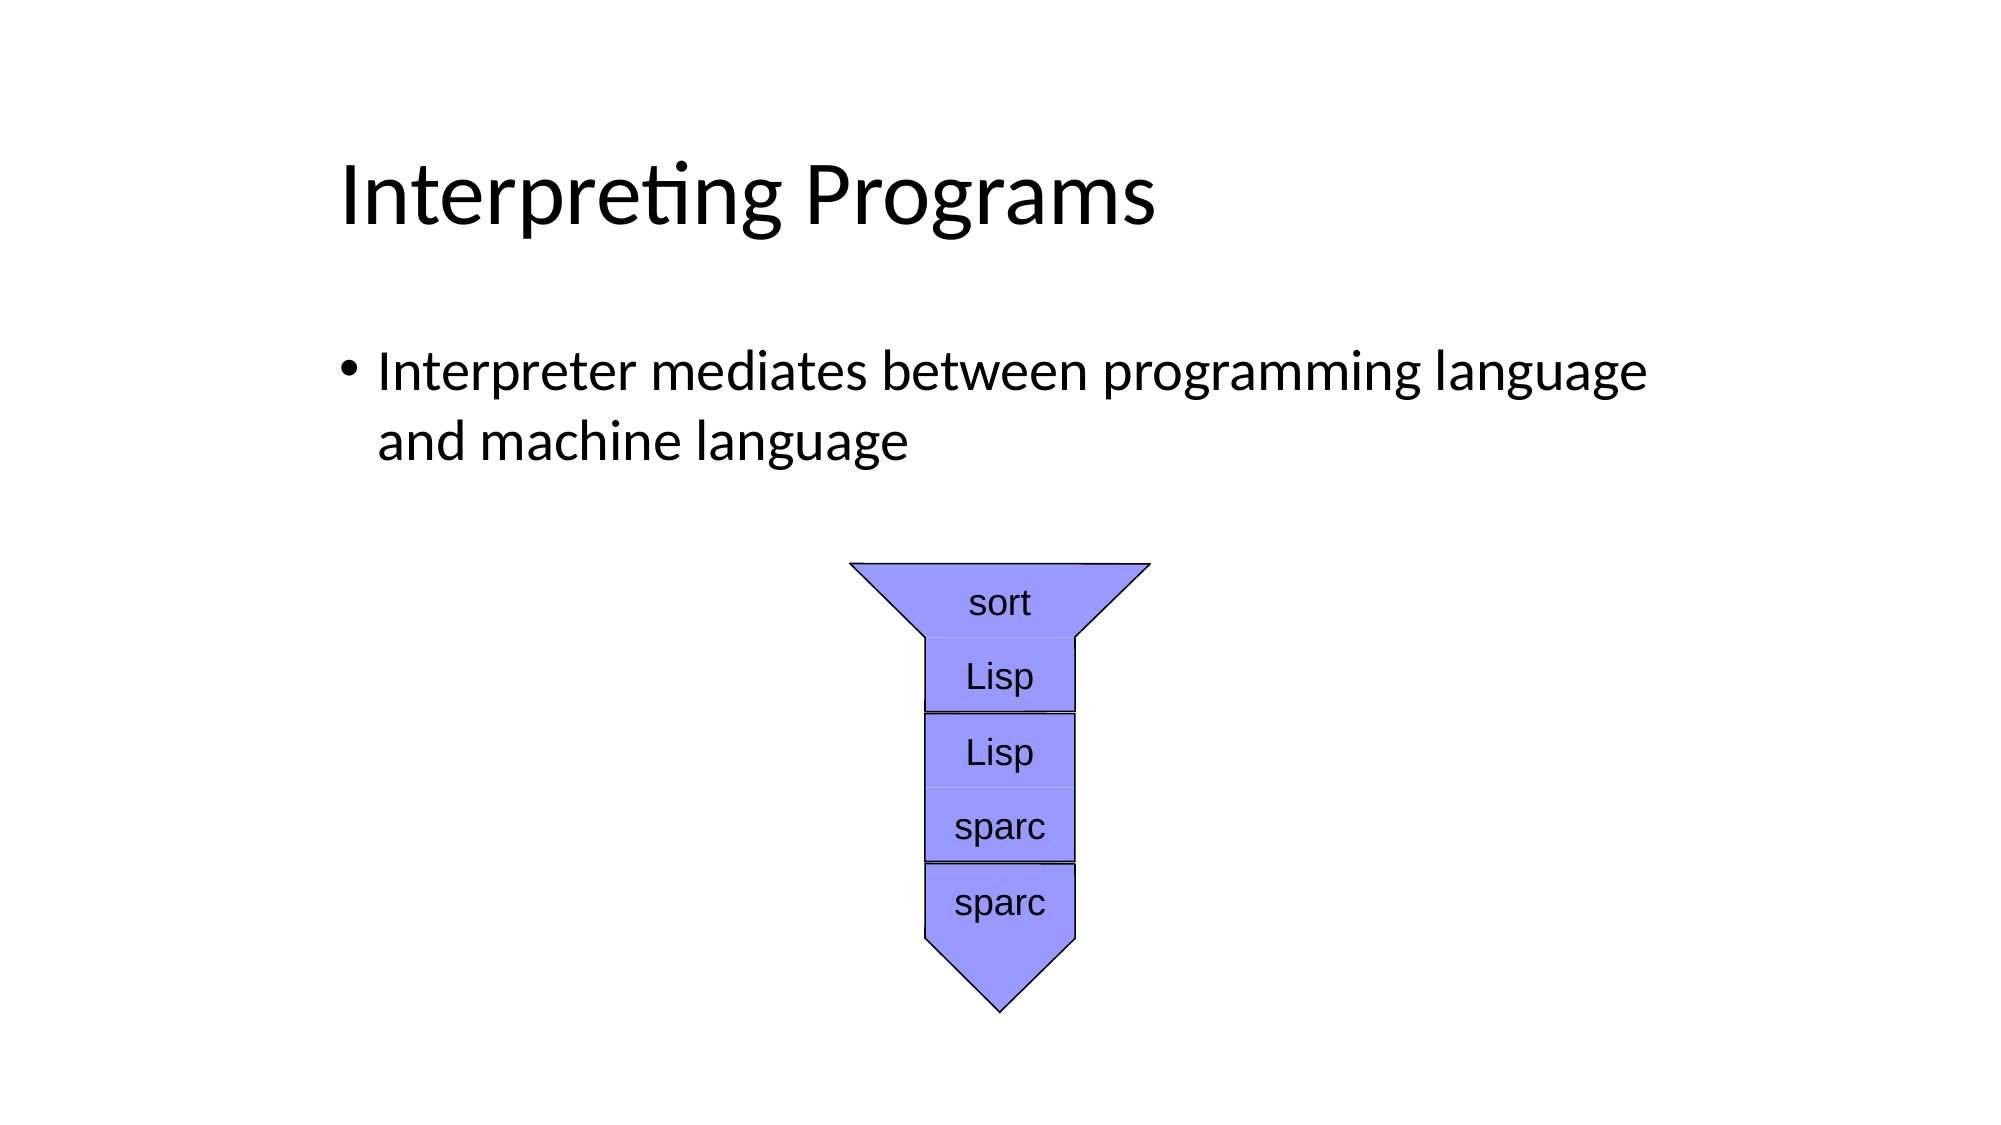

# Interpreting Programs
Interpreter mediates between programming language and machine language

sort

Lisp

Lisp

sparc

sparc